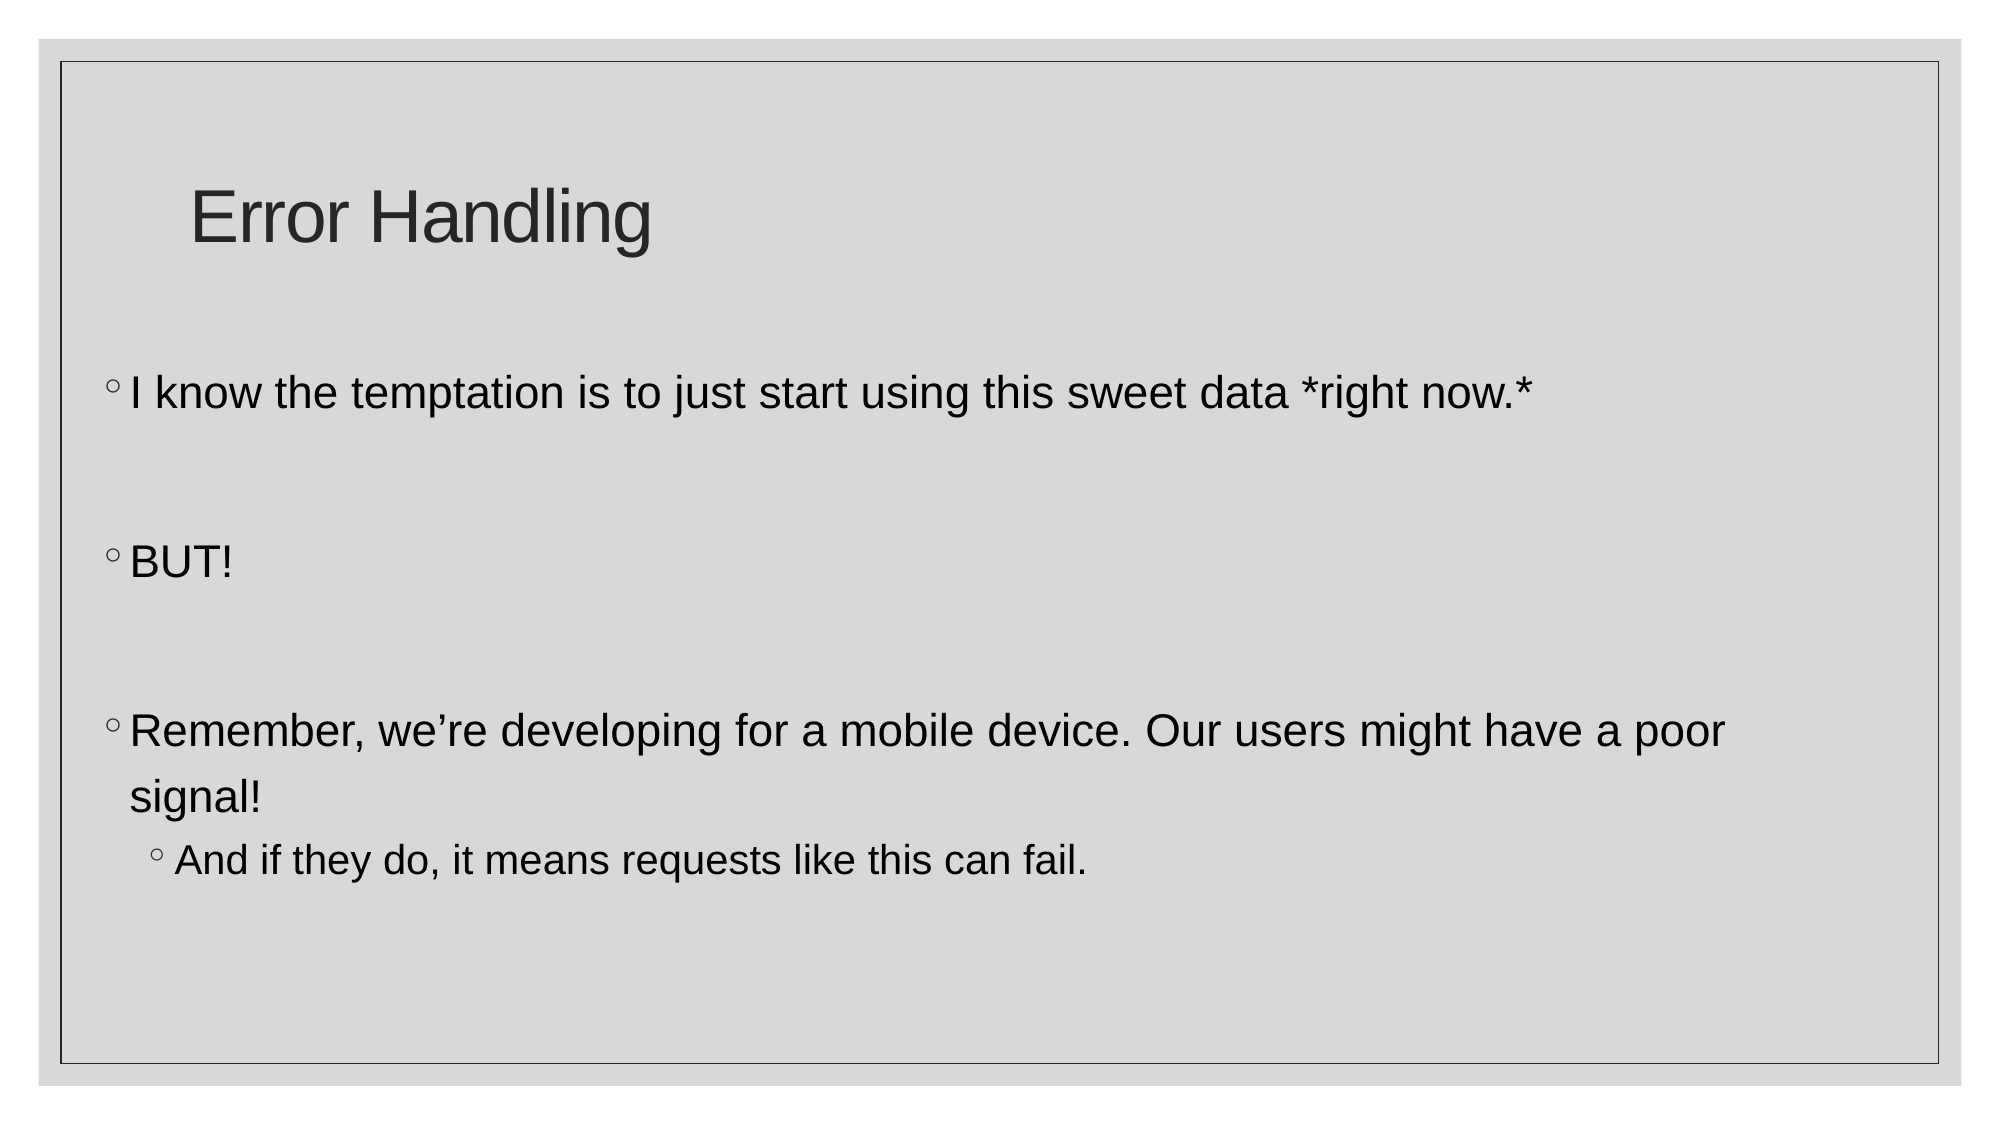

# Error Handling
I know the temptation is to just start using this sweet data *right now.*

BUT!

Remember, we’re developing for a mobile device. Our users might have a poor signal!
And if they do, it means requests like this can fail.